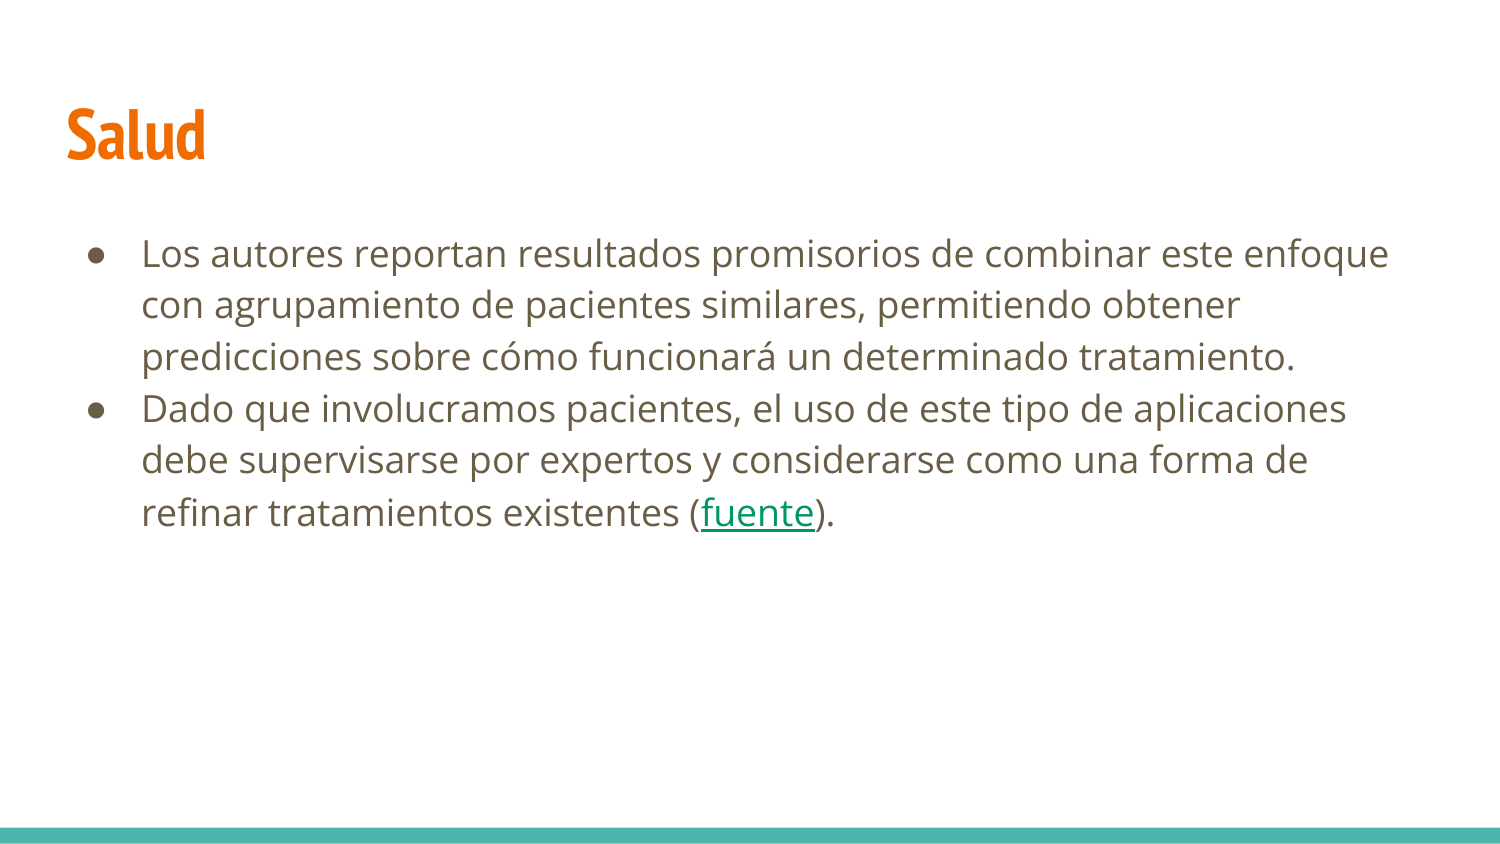

# Salud
Los autores reportan resultados promisorios de combinar este enfoque con agrupamiento de pacientes similares, permitiendo obtener predicciones sobre cómo funcionará un determinado tratamiento.
Dado que involucramos pacientes, el uso de este tipo de aplicaciones debe supervisarse por expertos y considerarse como una forma de refinar tratamientos existentes (fuente).